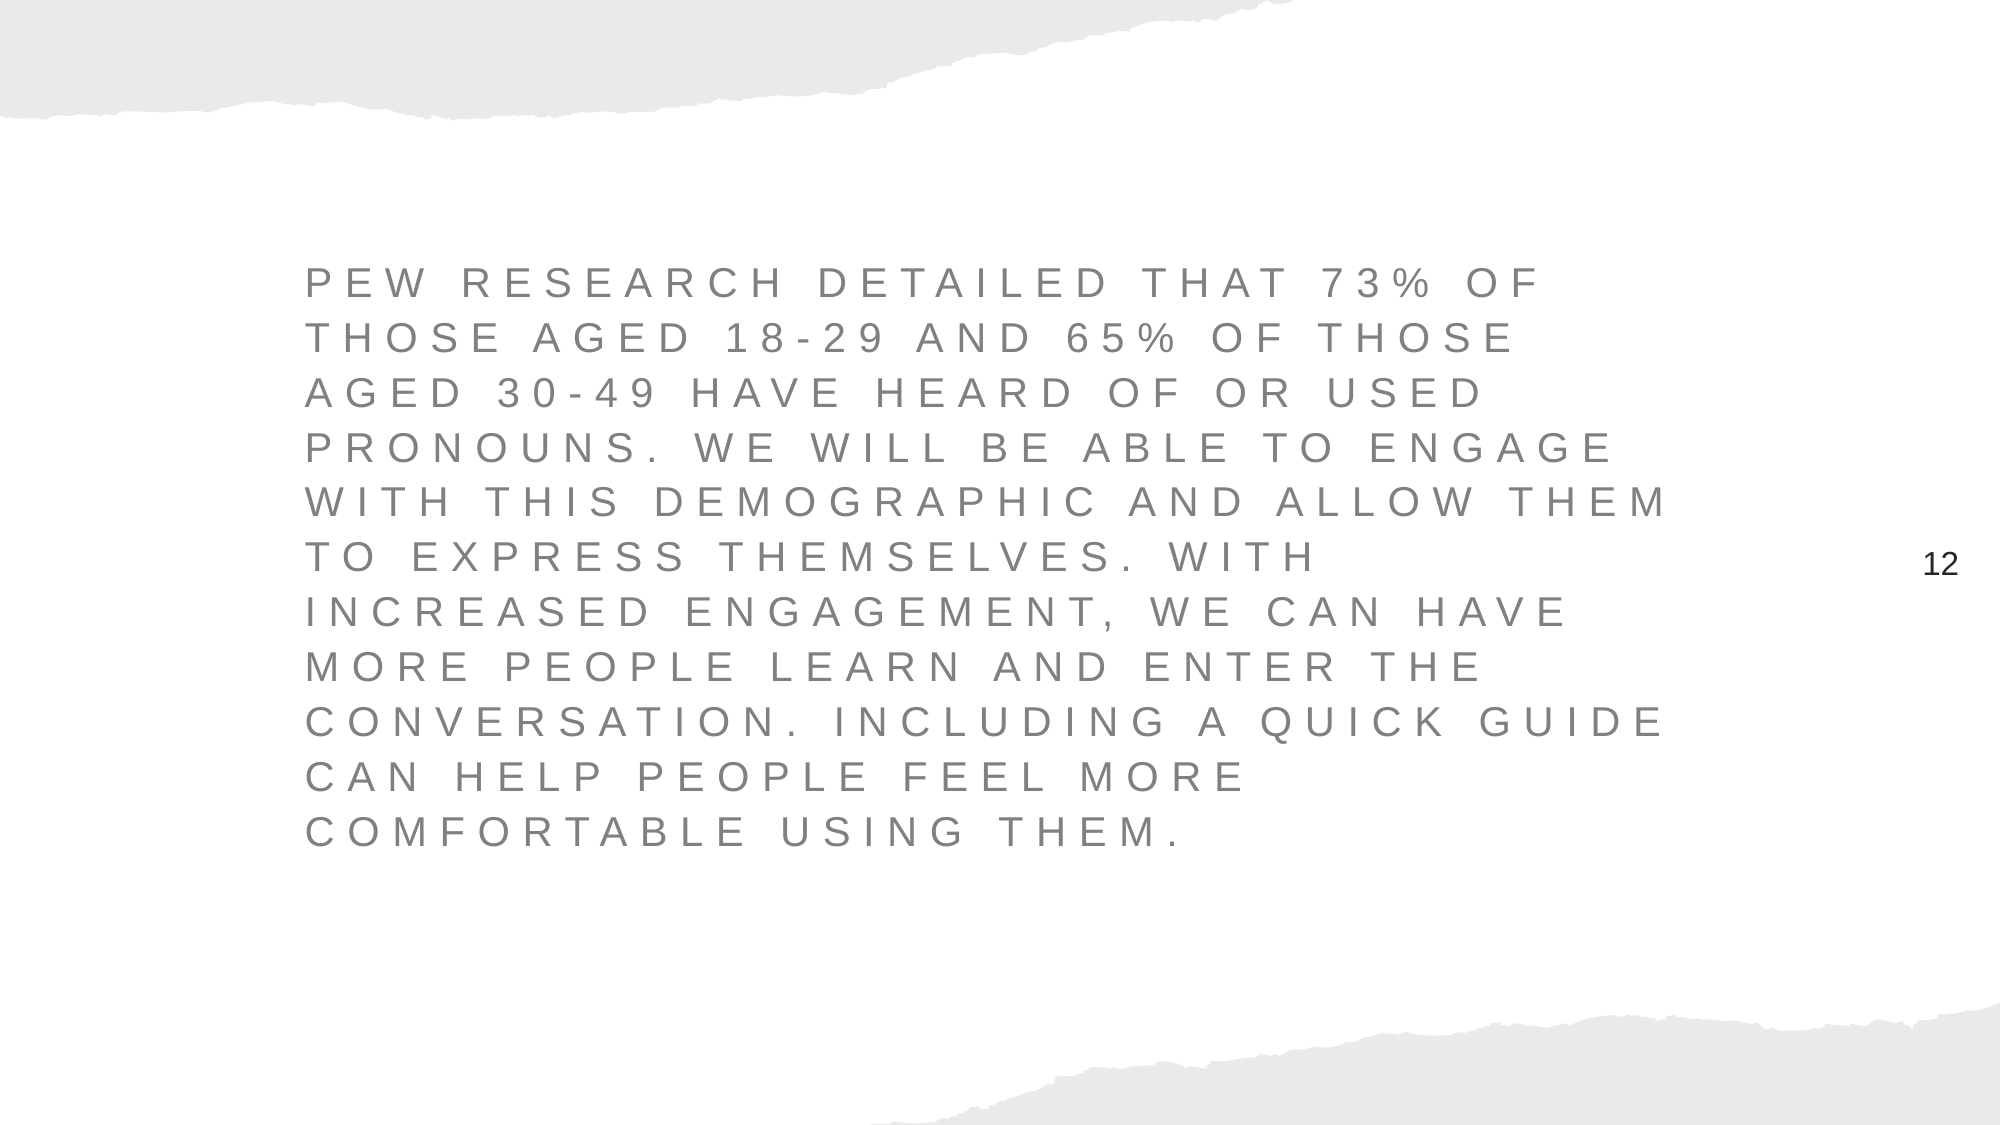

# Pew Research detailed that 73% of those aged 18-29 and 65% of those aged 30-49 have heard of or used pronouns. we will be able to engage with this demographic and allow them to express themselves. With increased engagement, we can have more people learn and enter the conversation. Including a quick guide can help people feel more comfortable using them.
12